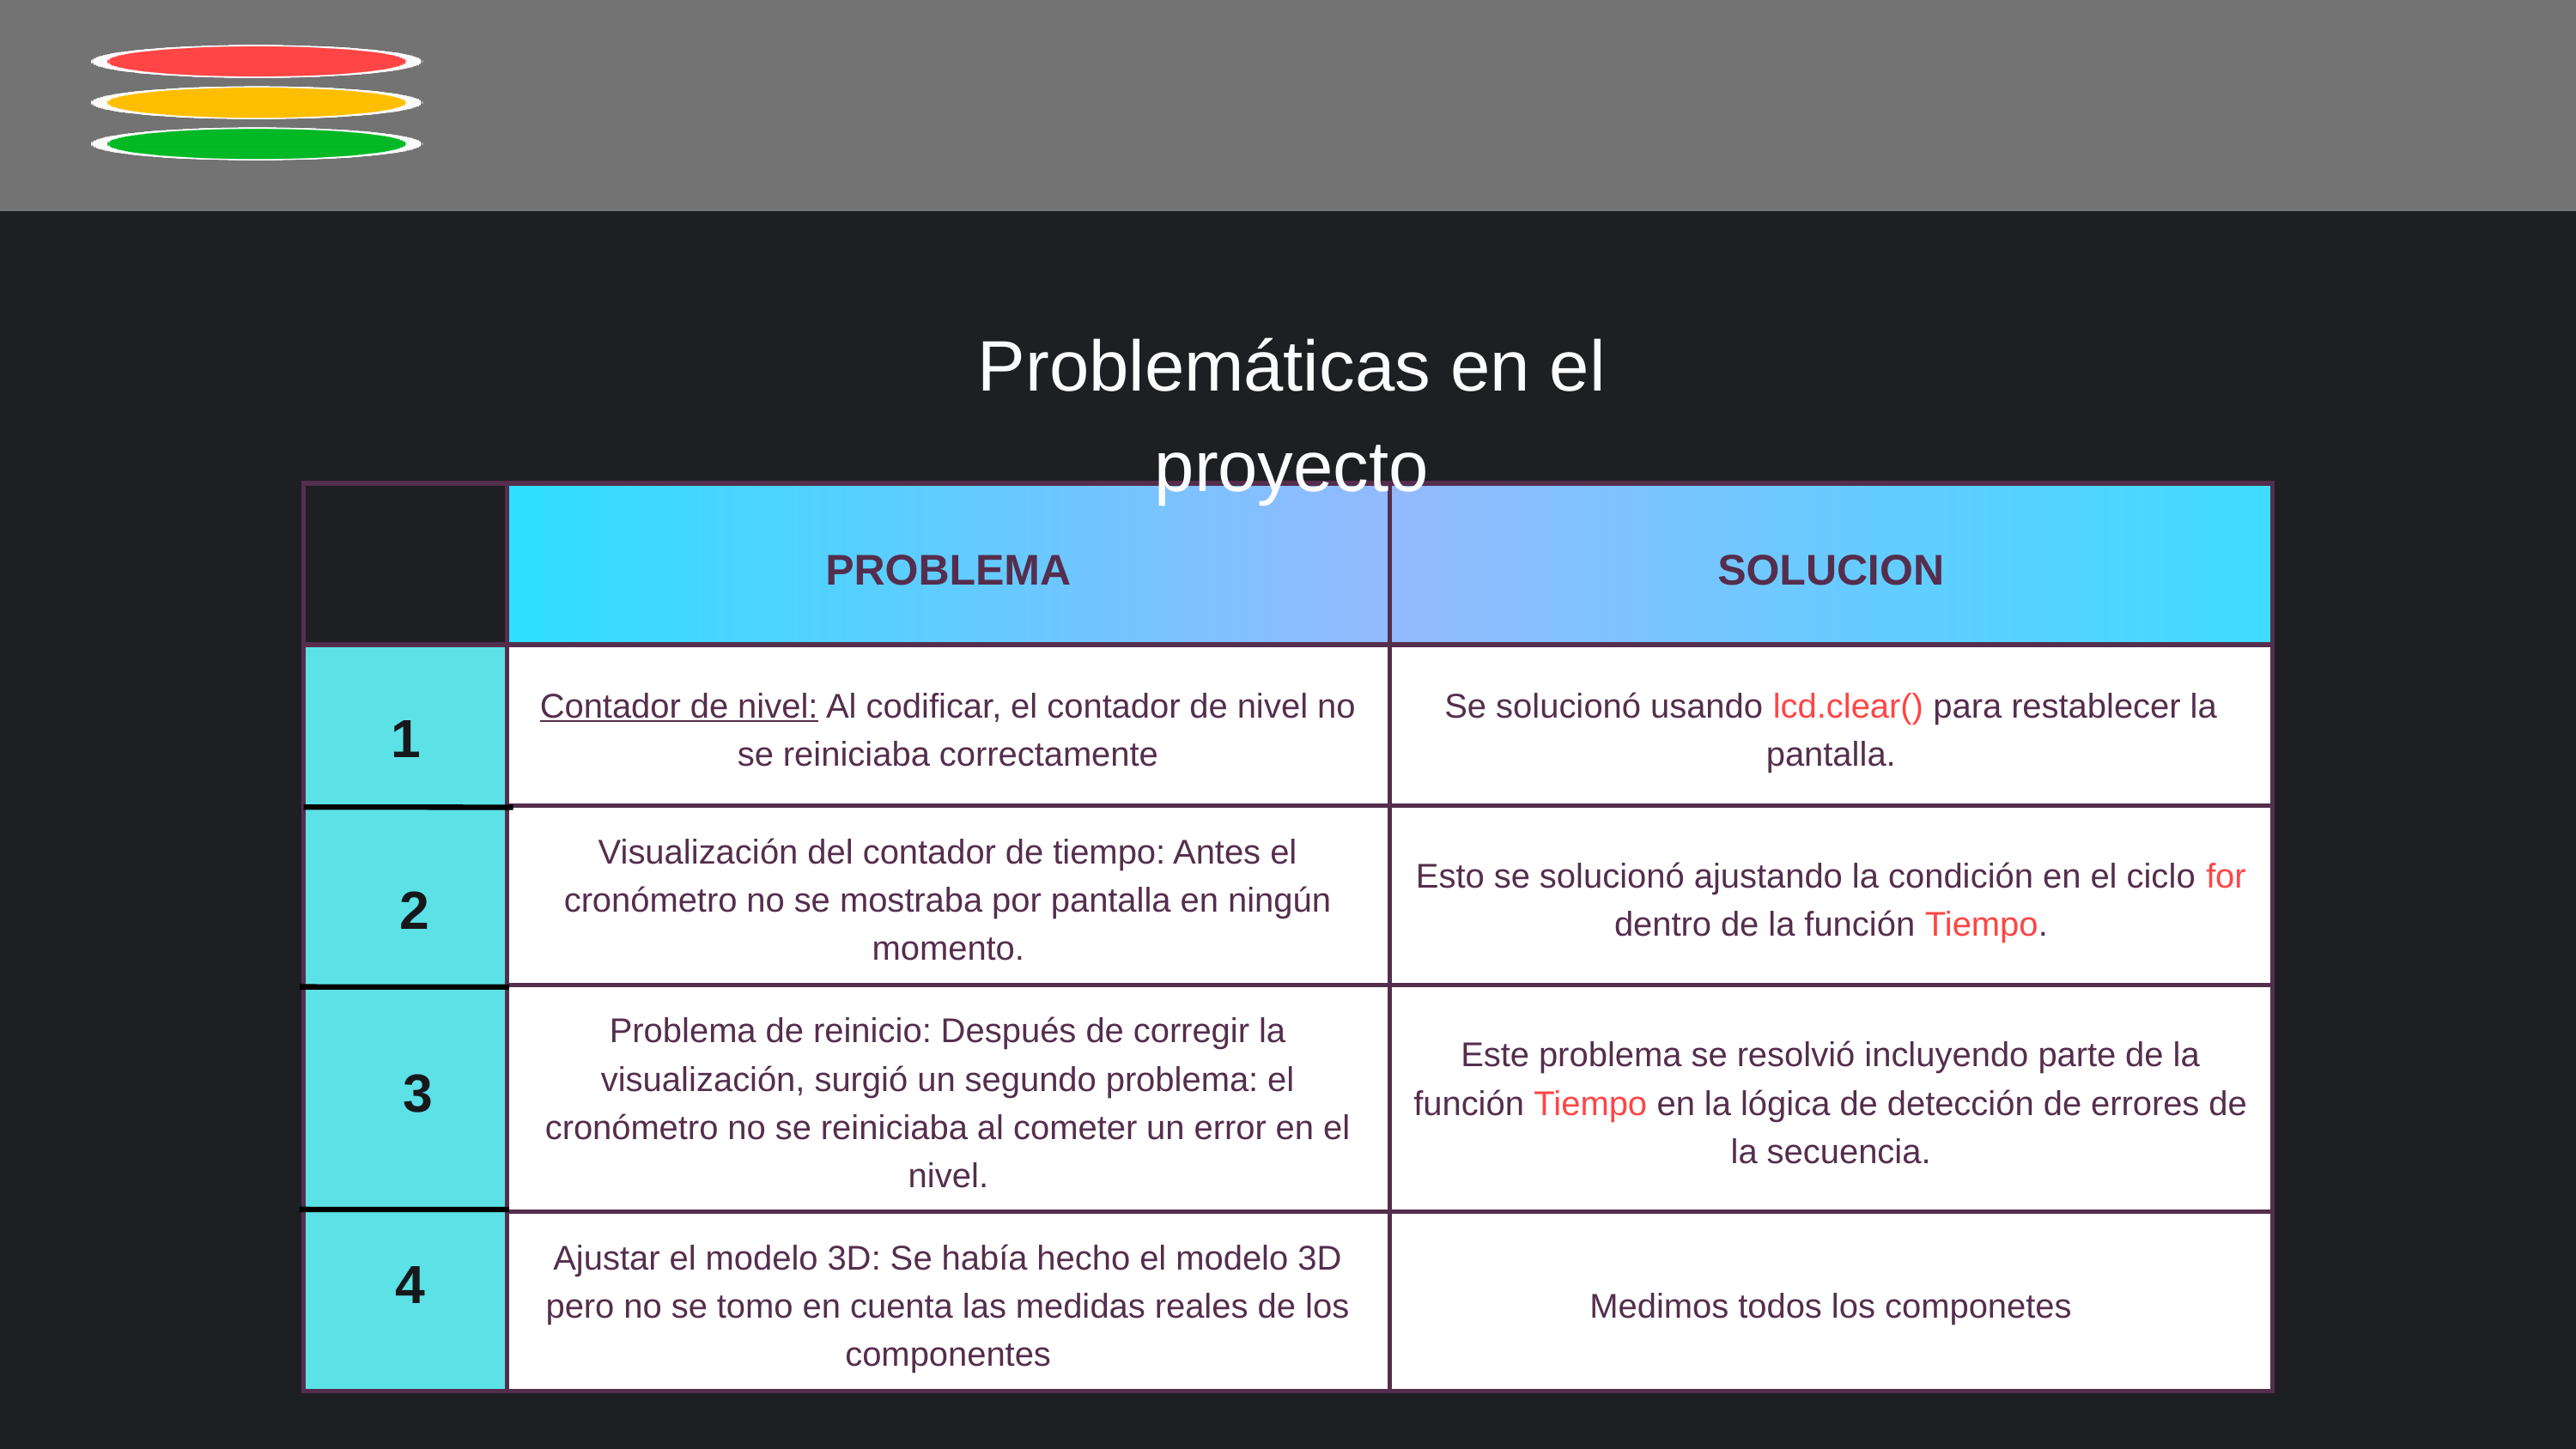

Problemáticas en el proyecto
|  | PROBLEMA | SOLUCION |
| --- | --- | --- |
|  | Contador de nivel: Al codificar, el contador de nivel no se reiniciaba correctamente | Se solucionó usando lcd.clear() para restablecer la pantalla. |
|  | Visualización del contador de tiempo: Antes el cronómetro no se mostraba por pantalla en ningún momento. | Esto se solucionó ajustando la condición en el ciclo for dentro de la función Tiempo. |
|  | Problema de reinicio: Después de corregir la visualización, surgió un segundo problema: el cronómetro no se reiniciaba al cometer un error en el nivel. | Este problema se resolvió incluyendo parte de la función Tiempo en la lógica de detección de errores de la secuencia. |
|  | Ajustar el modelo 3D: Se había hecho el modelo 3D pero no se tomo en cuenta las medidas reales de los componentes | Medimos todos los componetes |
1

2

3

4